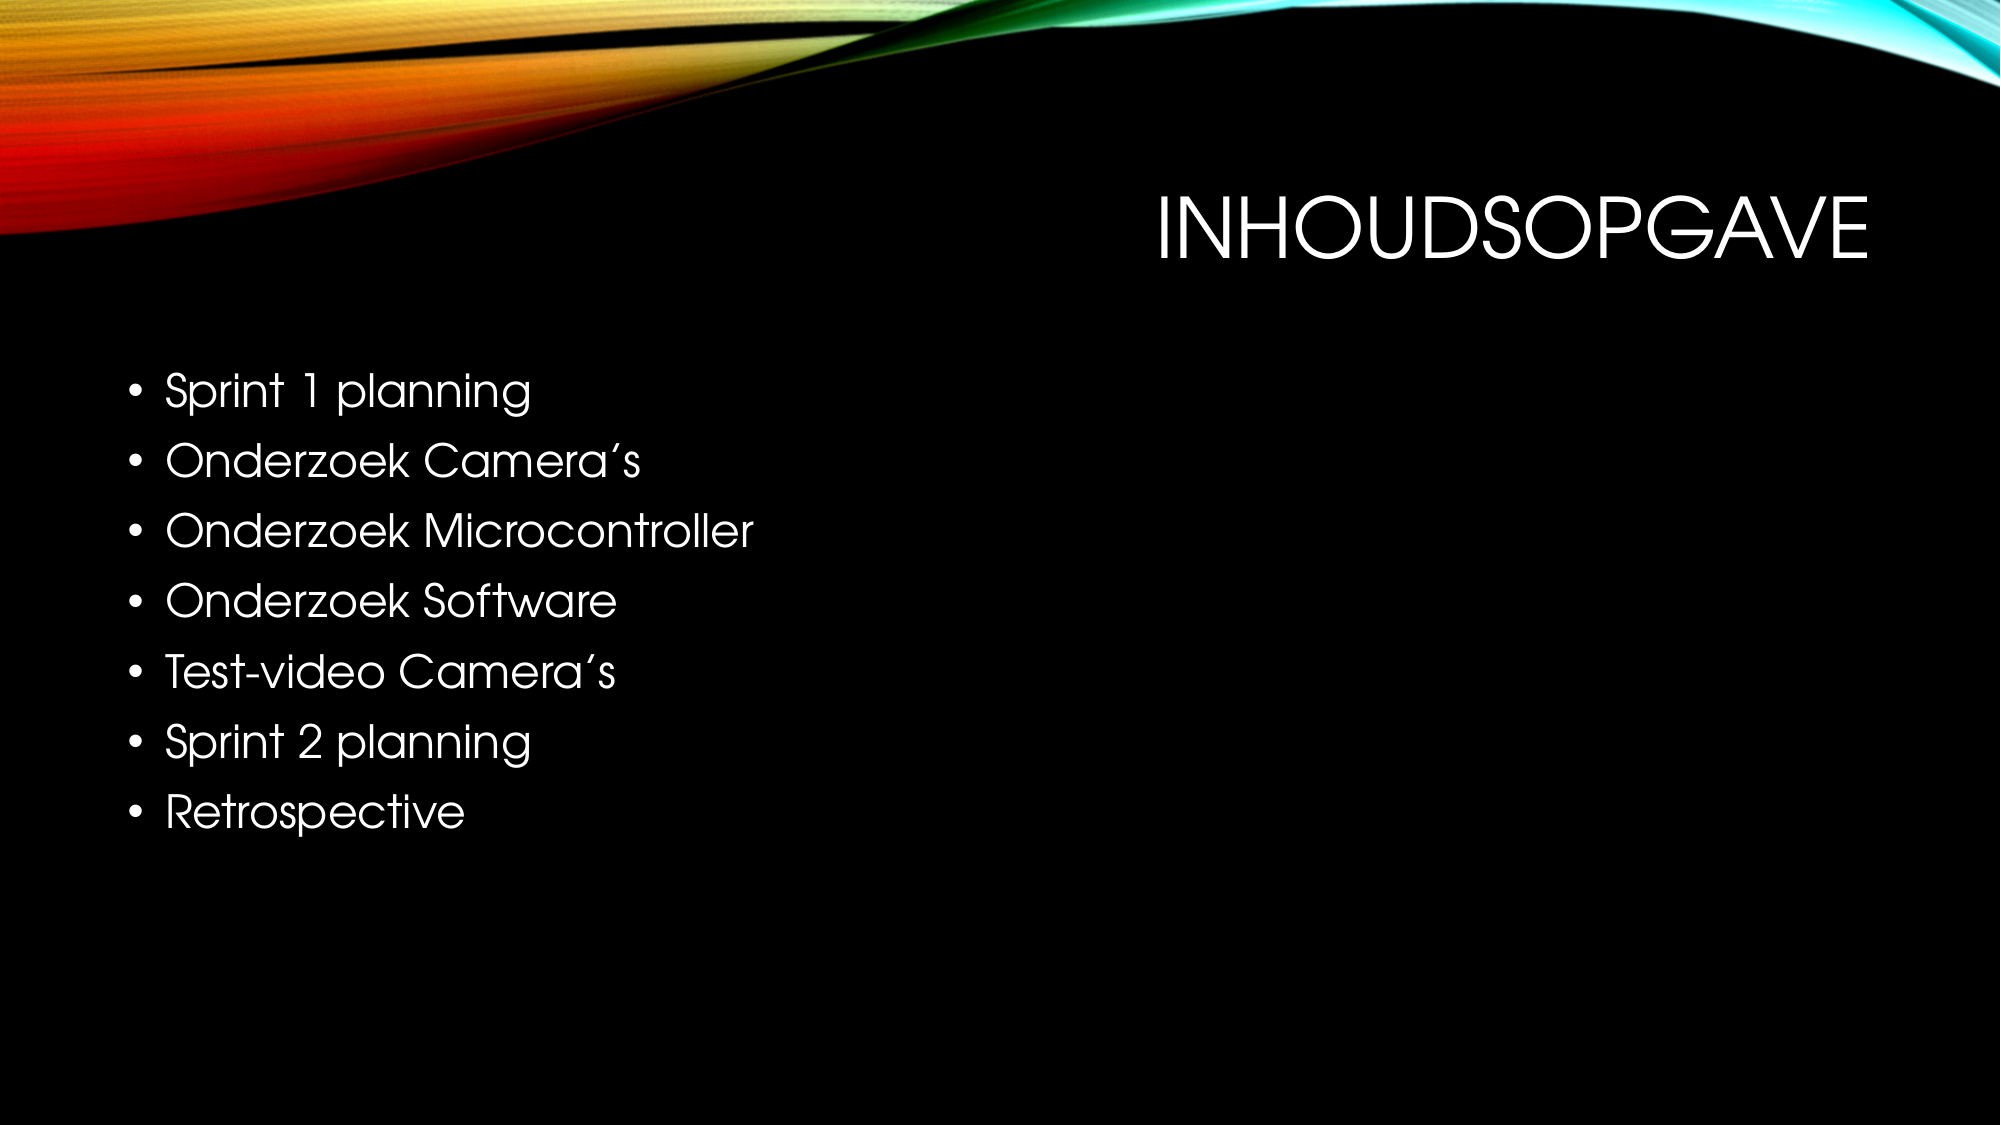

# Inhoudsopgave
Sprint 1 planning
Onderzoek Camera’s
Onderzoek Microcontroller
Onderzoek Software
Test-video Camera’s
Sprint 2 planning
Retrospective